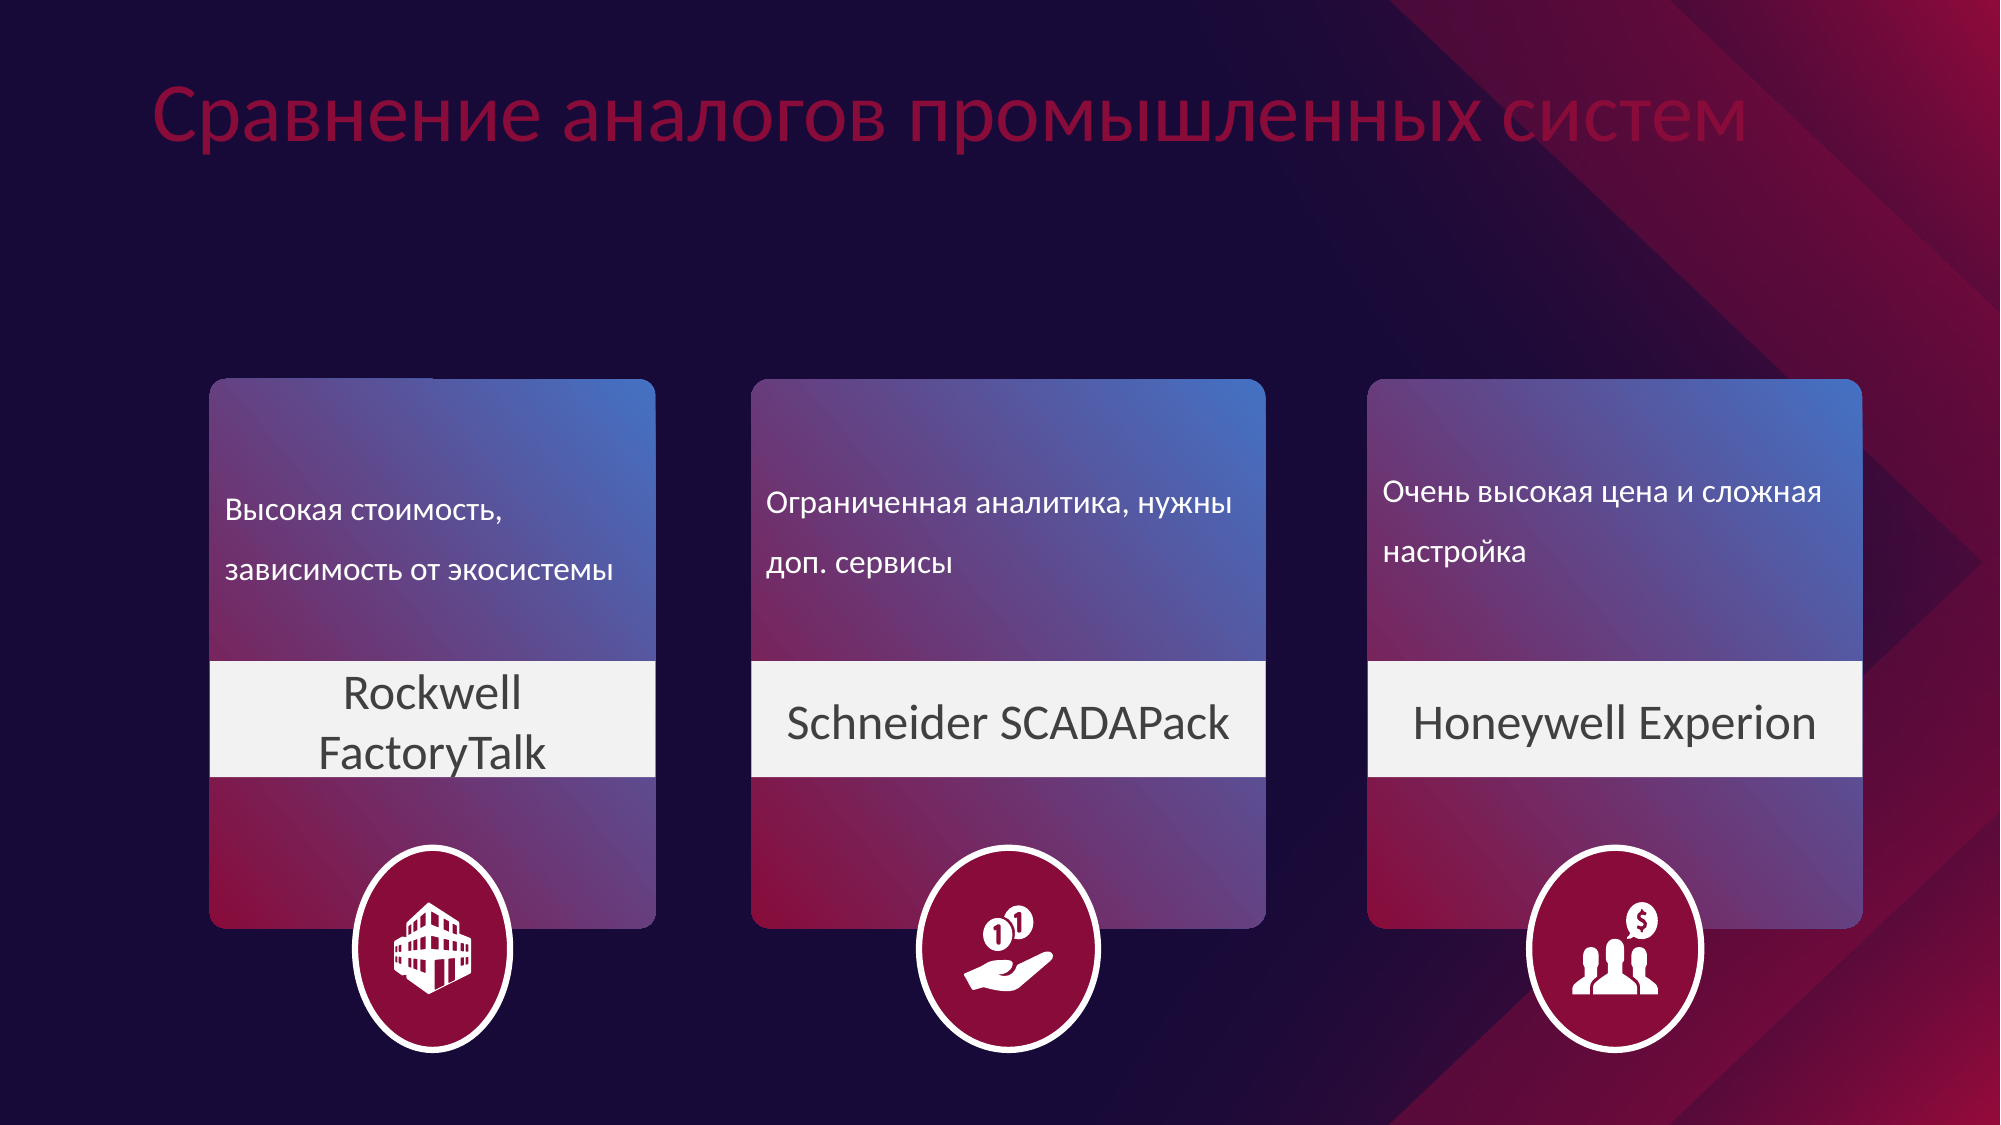

# Сравнение аналогов промышленных систем

Высокая стоимость, зависимость от экосистемы
Rockwell FactoryTalk

Ограниченная аналитика, нужны доп. сервисы
Schneider SCADAPack

Очень высокая цена и сложная настройка
Honeywell Experion